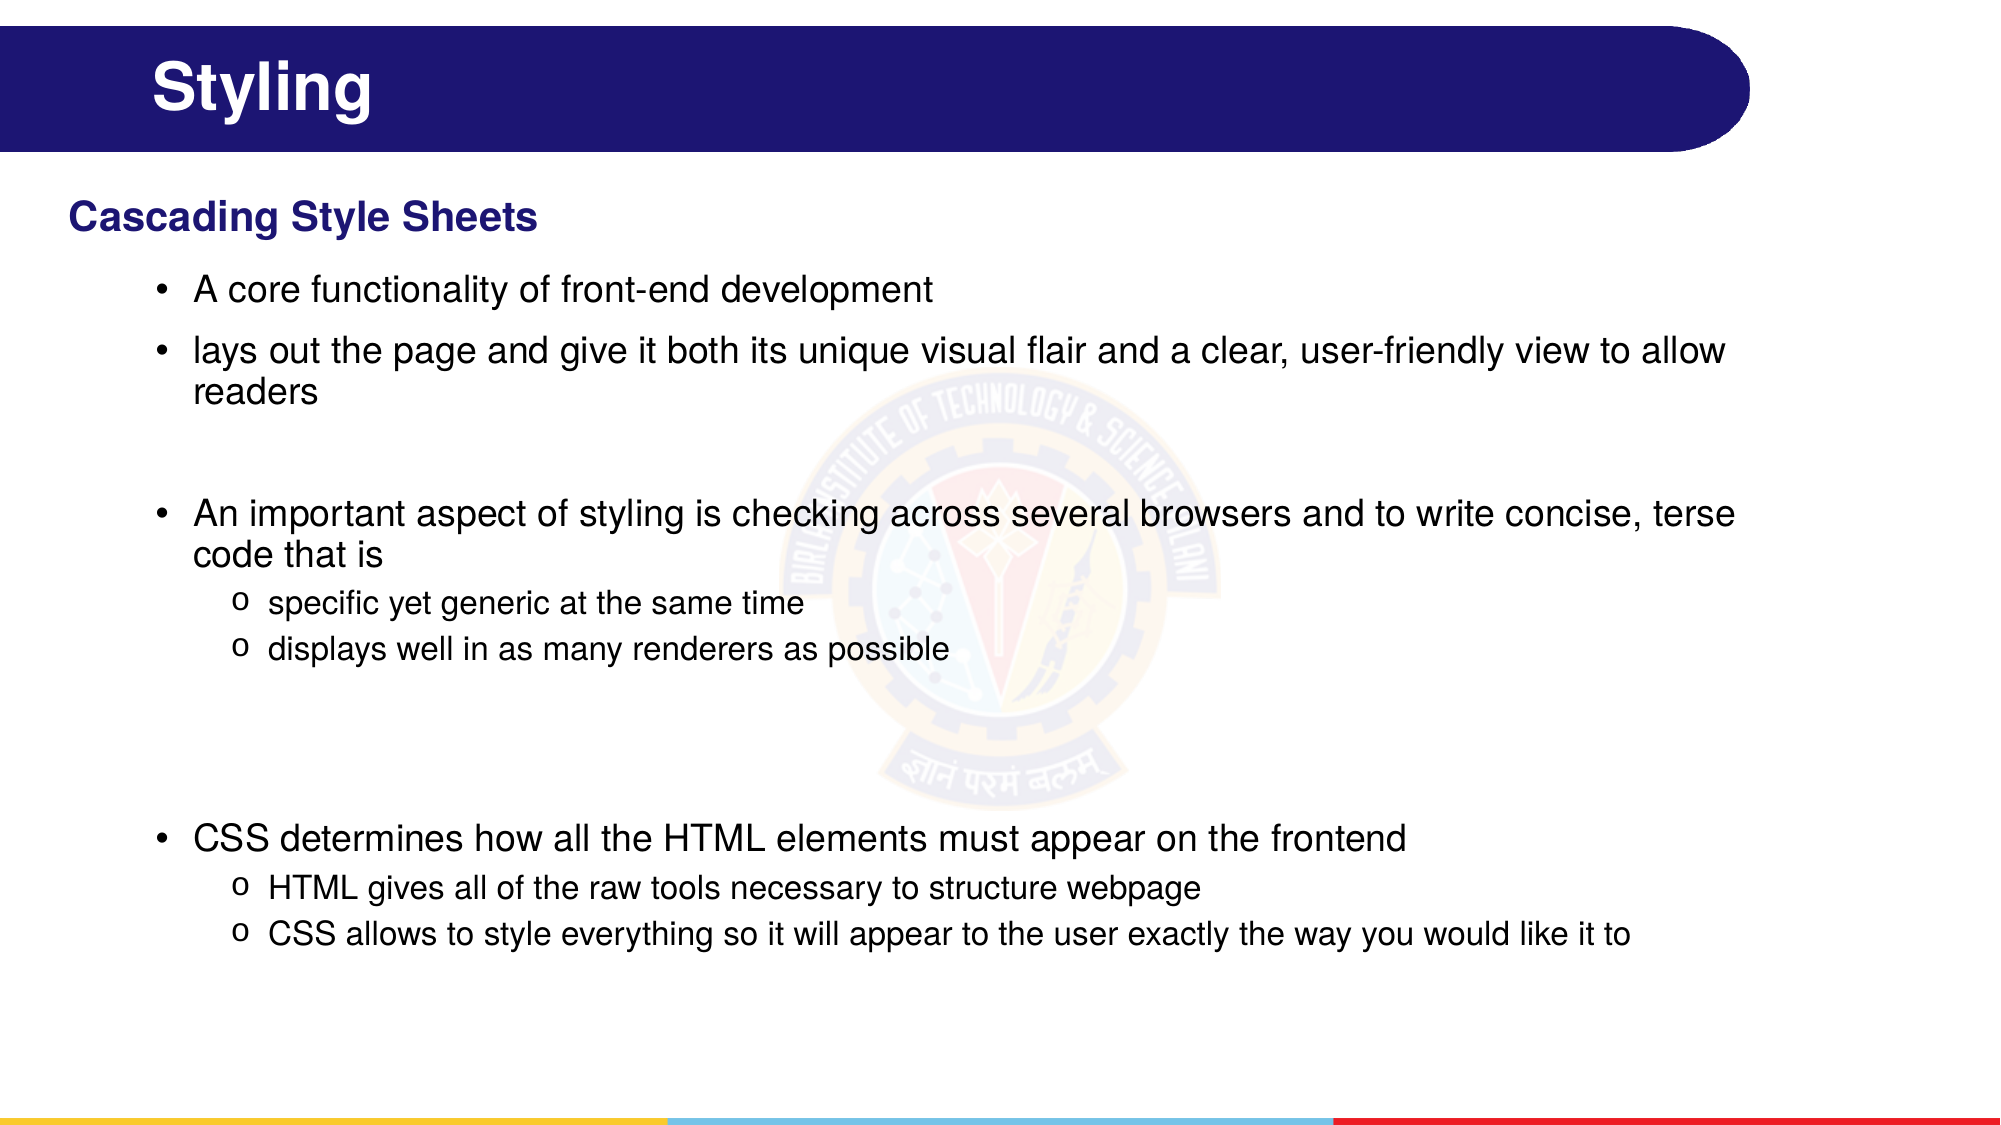

# Styling
Cascading Style Sheets
A core functionality of front-end development
lays out the page and give it both its unique visual flair and a clear, user-friendly view to allow readers

An important aspect of styling is checking across several browsers and to write concise, terse code that is
specific yet generic at the same time
displays well in as many renderers as possible

CSS determines how all the HTML elements must appear on the frontend
HTML gives all of the raw tools necessary to structure webpage
CSS allows to style everything so it will appear to the user exactly the way you would like it to